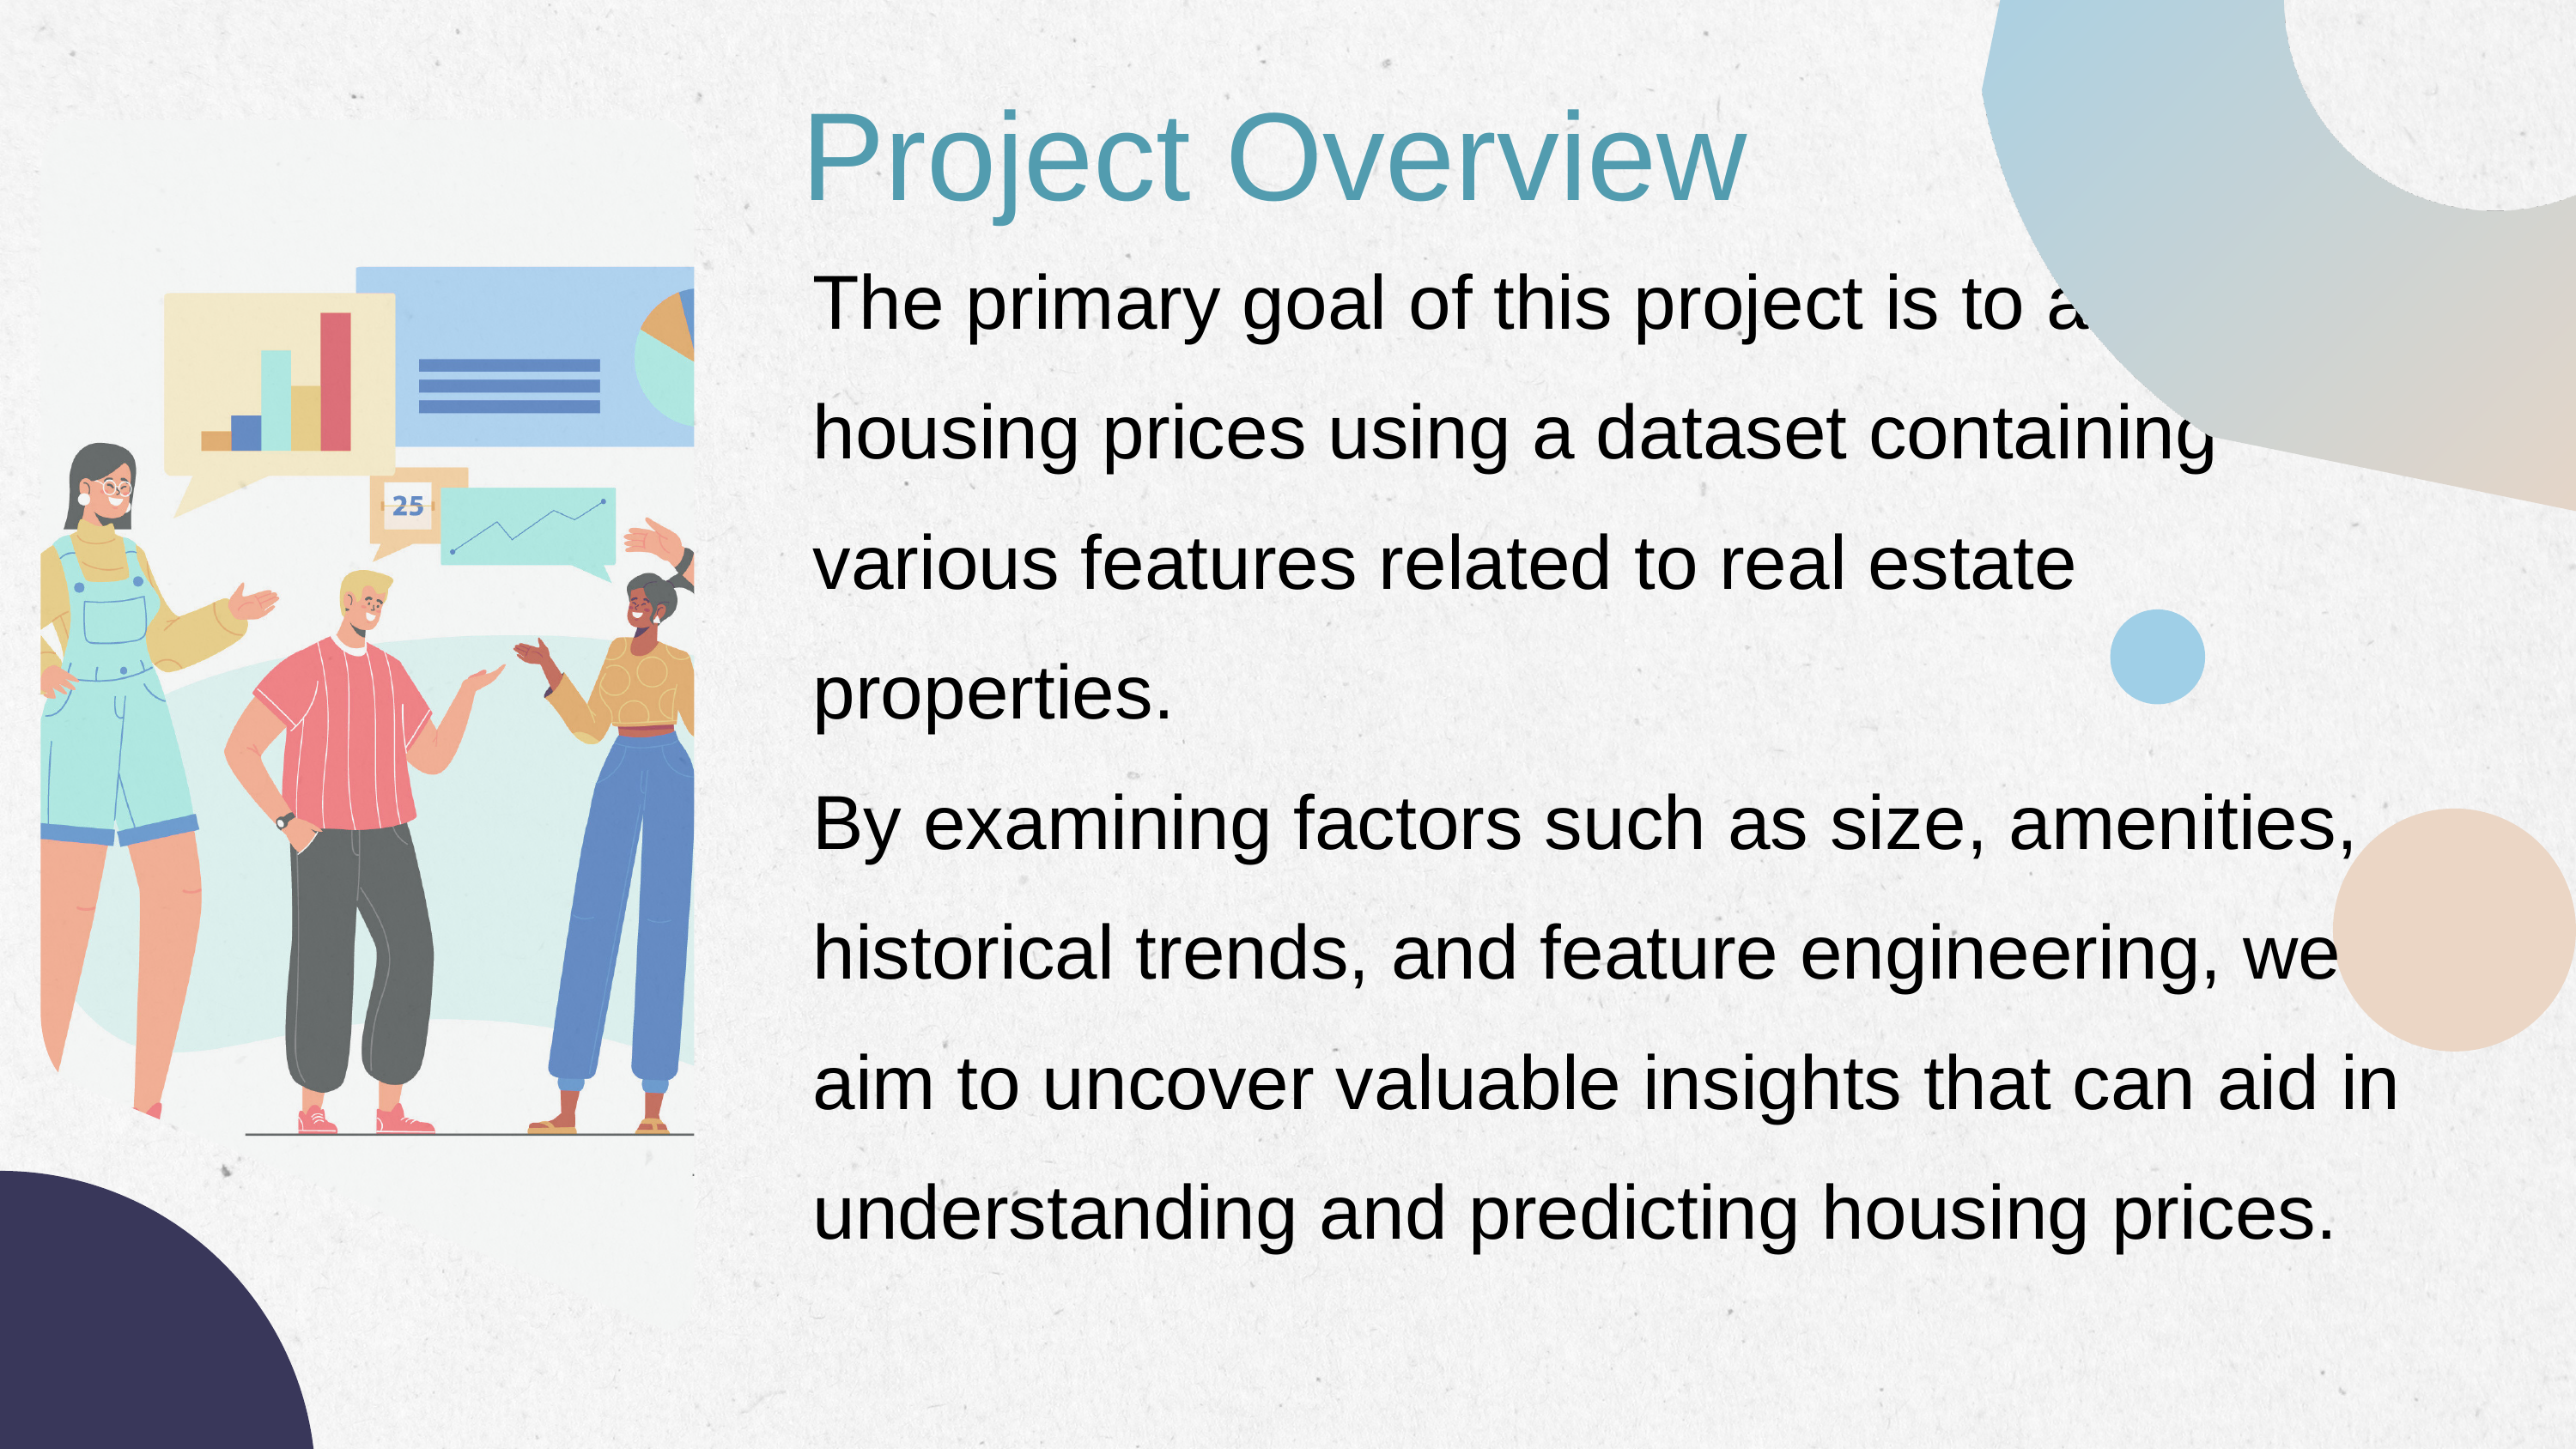

Project Overview

The primary goal of this project is to analyze housing prices using a dataset containing various features related to real estate properties.
By examining factors such as size, amenities, historical trends, and feature engineering, we aim to uncover valuable insights that can aid in understanding and predicting housing prices.